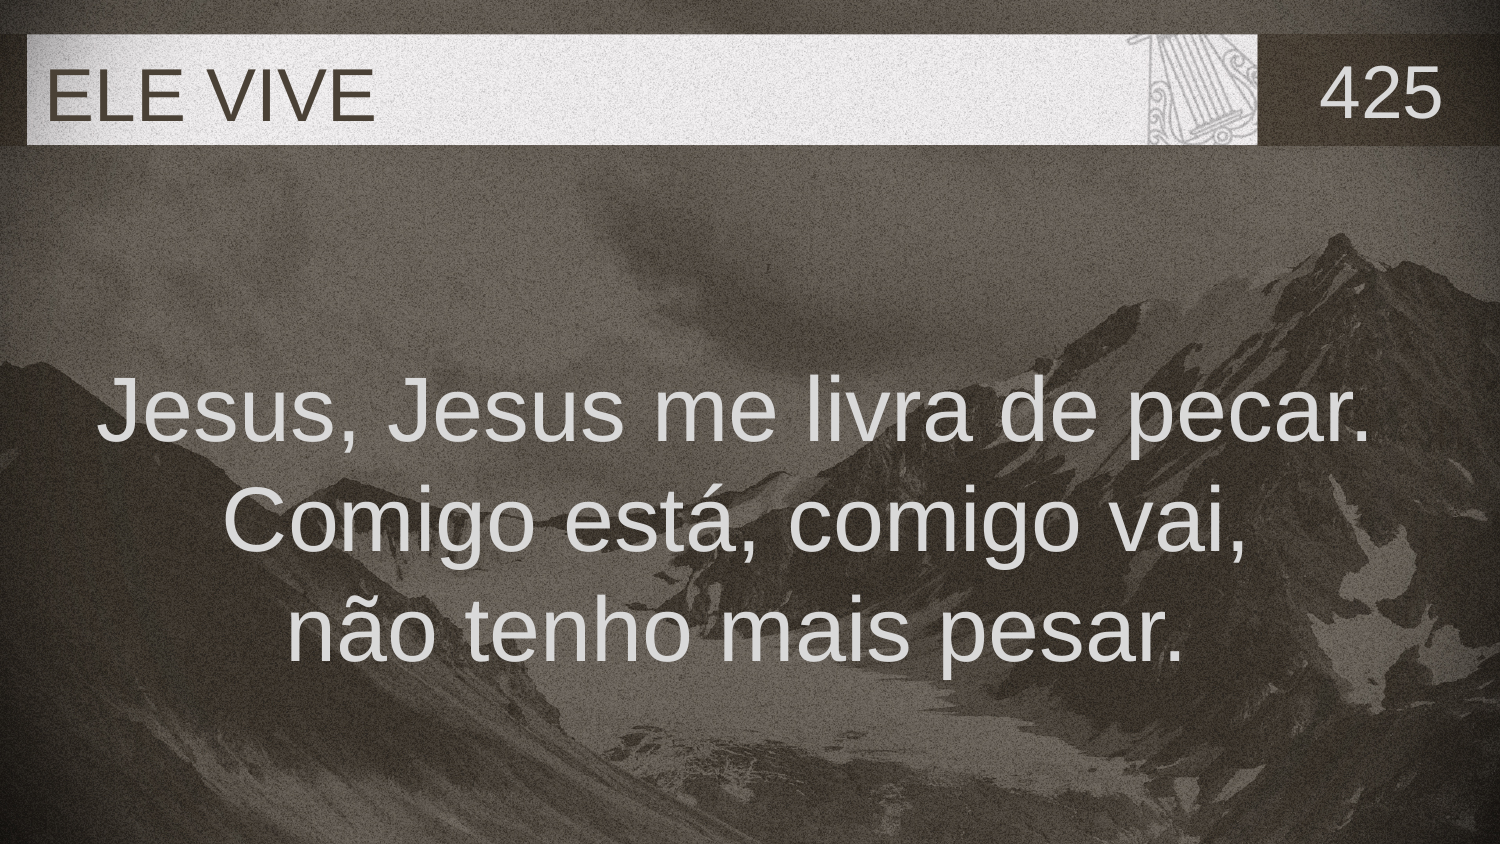

# ELE VIVE
425
Jesus, Jesus me livra de pecar.
Comigo está, comigo vai,
não tenho mais pesar.